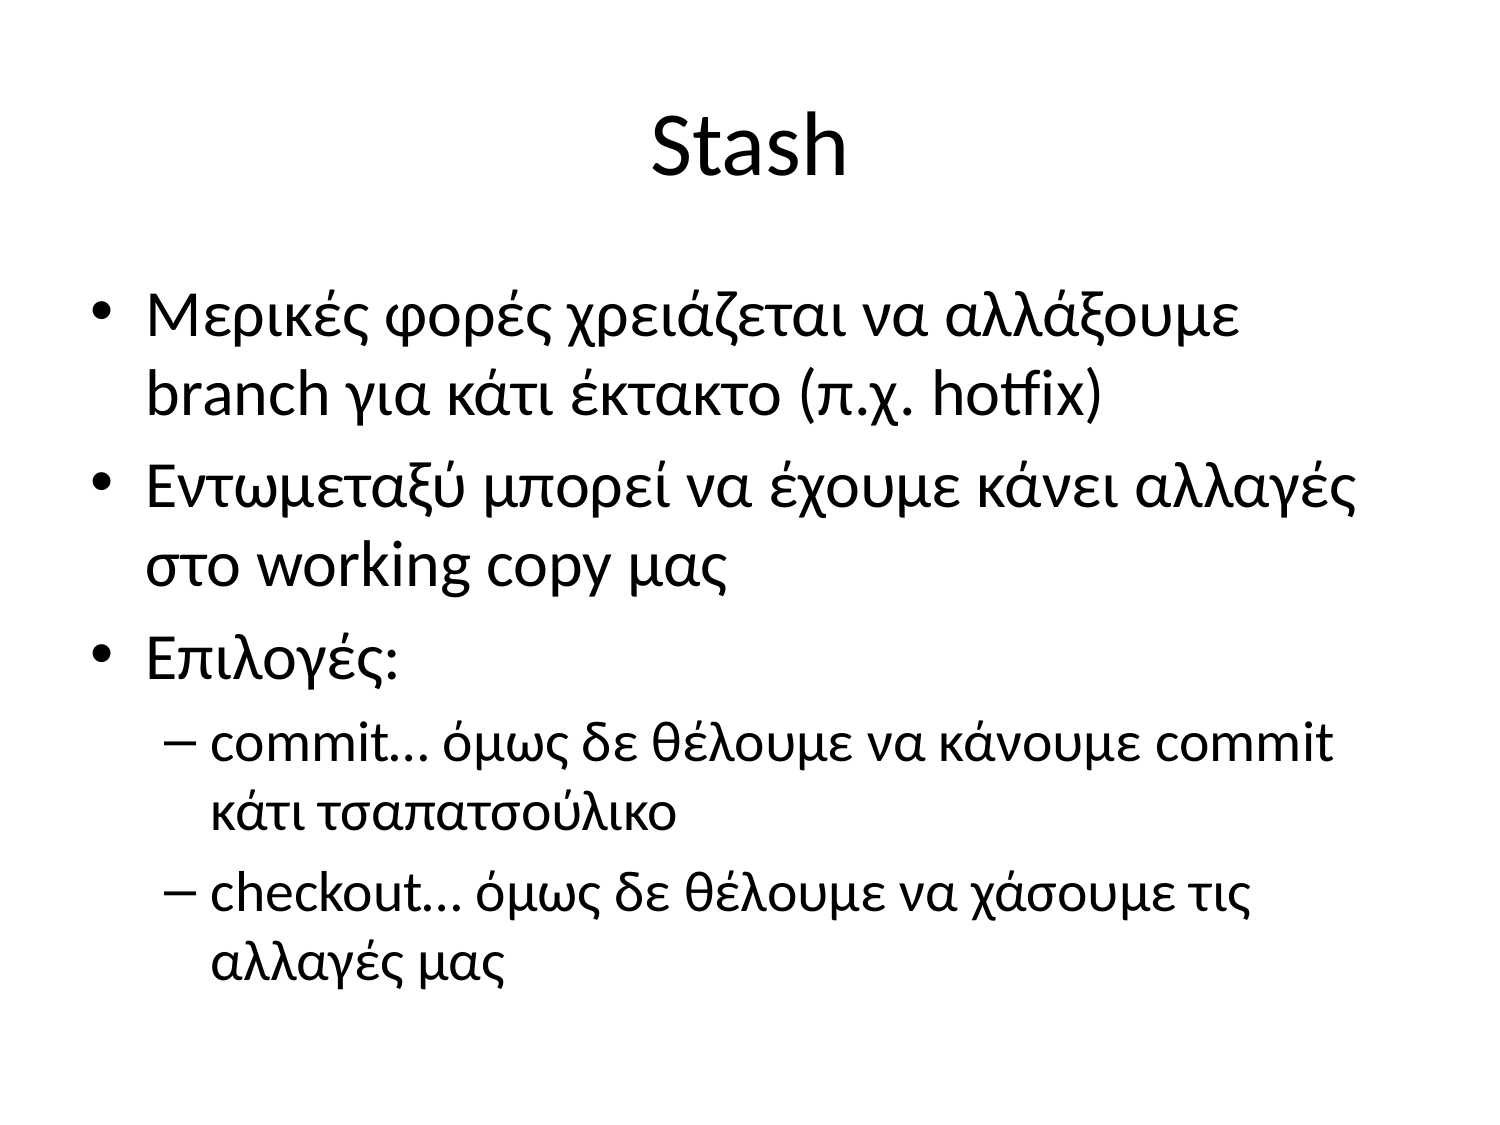

# Stash
Μερικές φορές χρειάζεται να αλλάξουμε branch για κάτι έκτακτο (π.χ. hotfix)
Εντωμεταξύ μπορεί να έχουμε κάνει αλλαγές στο working copy μας
Eπιλογές:
commit… όμως δε θέλουμε να κάνουμε commit κάτι τσαπατσούλικο
checkout… όμως δε θέλουμε να χάσουμε τις αλλαγές μας